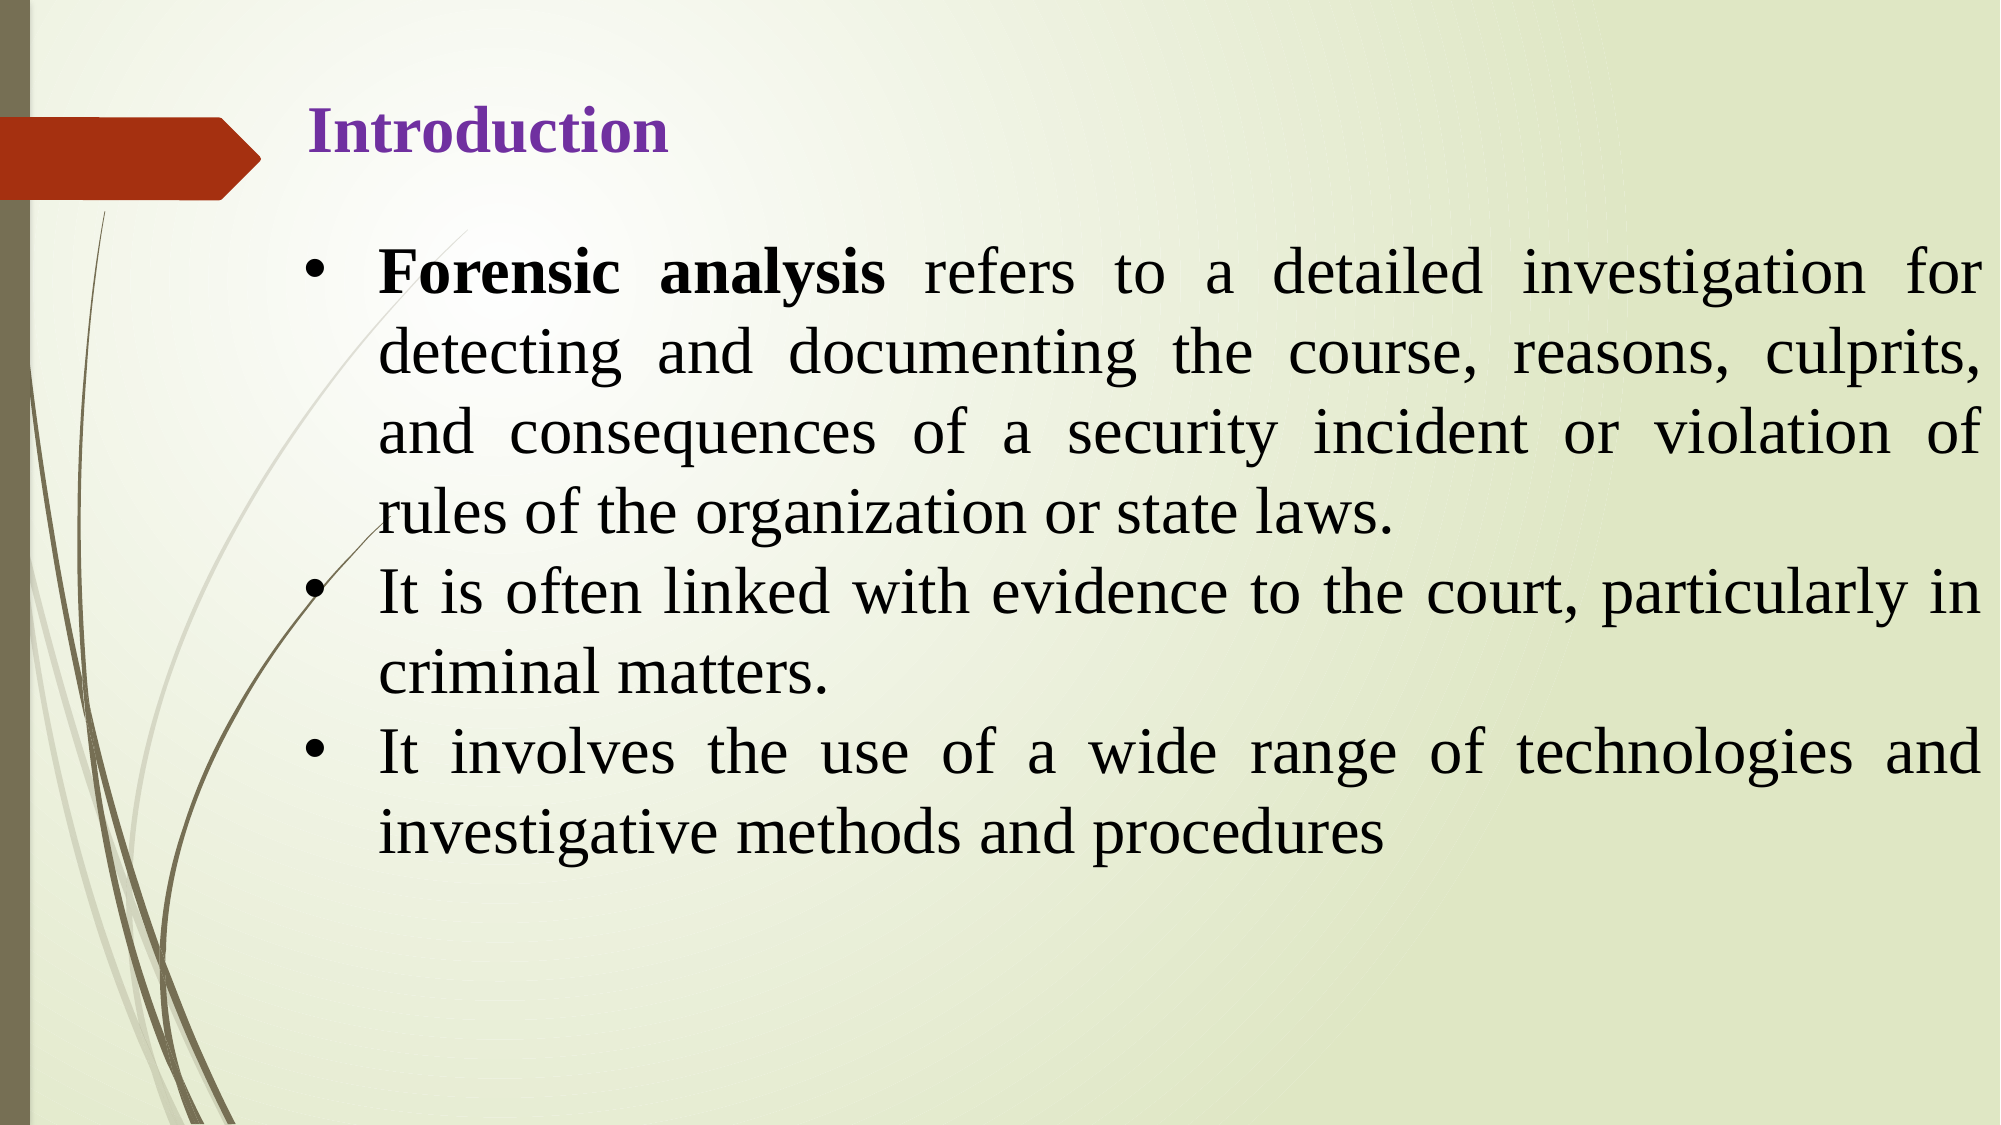

Introduction

Forensic analysis refers to a detailed investigation for detecting and documenting the course, reasons, culprits, and consequences of a security incident or violation of rules of the organization or state laws.
It is often linked with evidence to the court, particularly in criminal matters.
It involves the use of a wide range of technologies and investigative methods and procedures